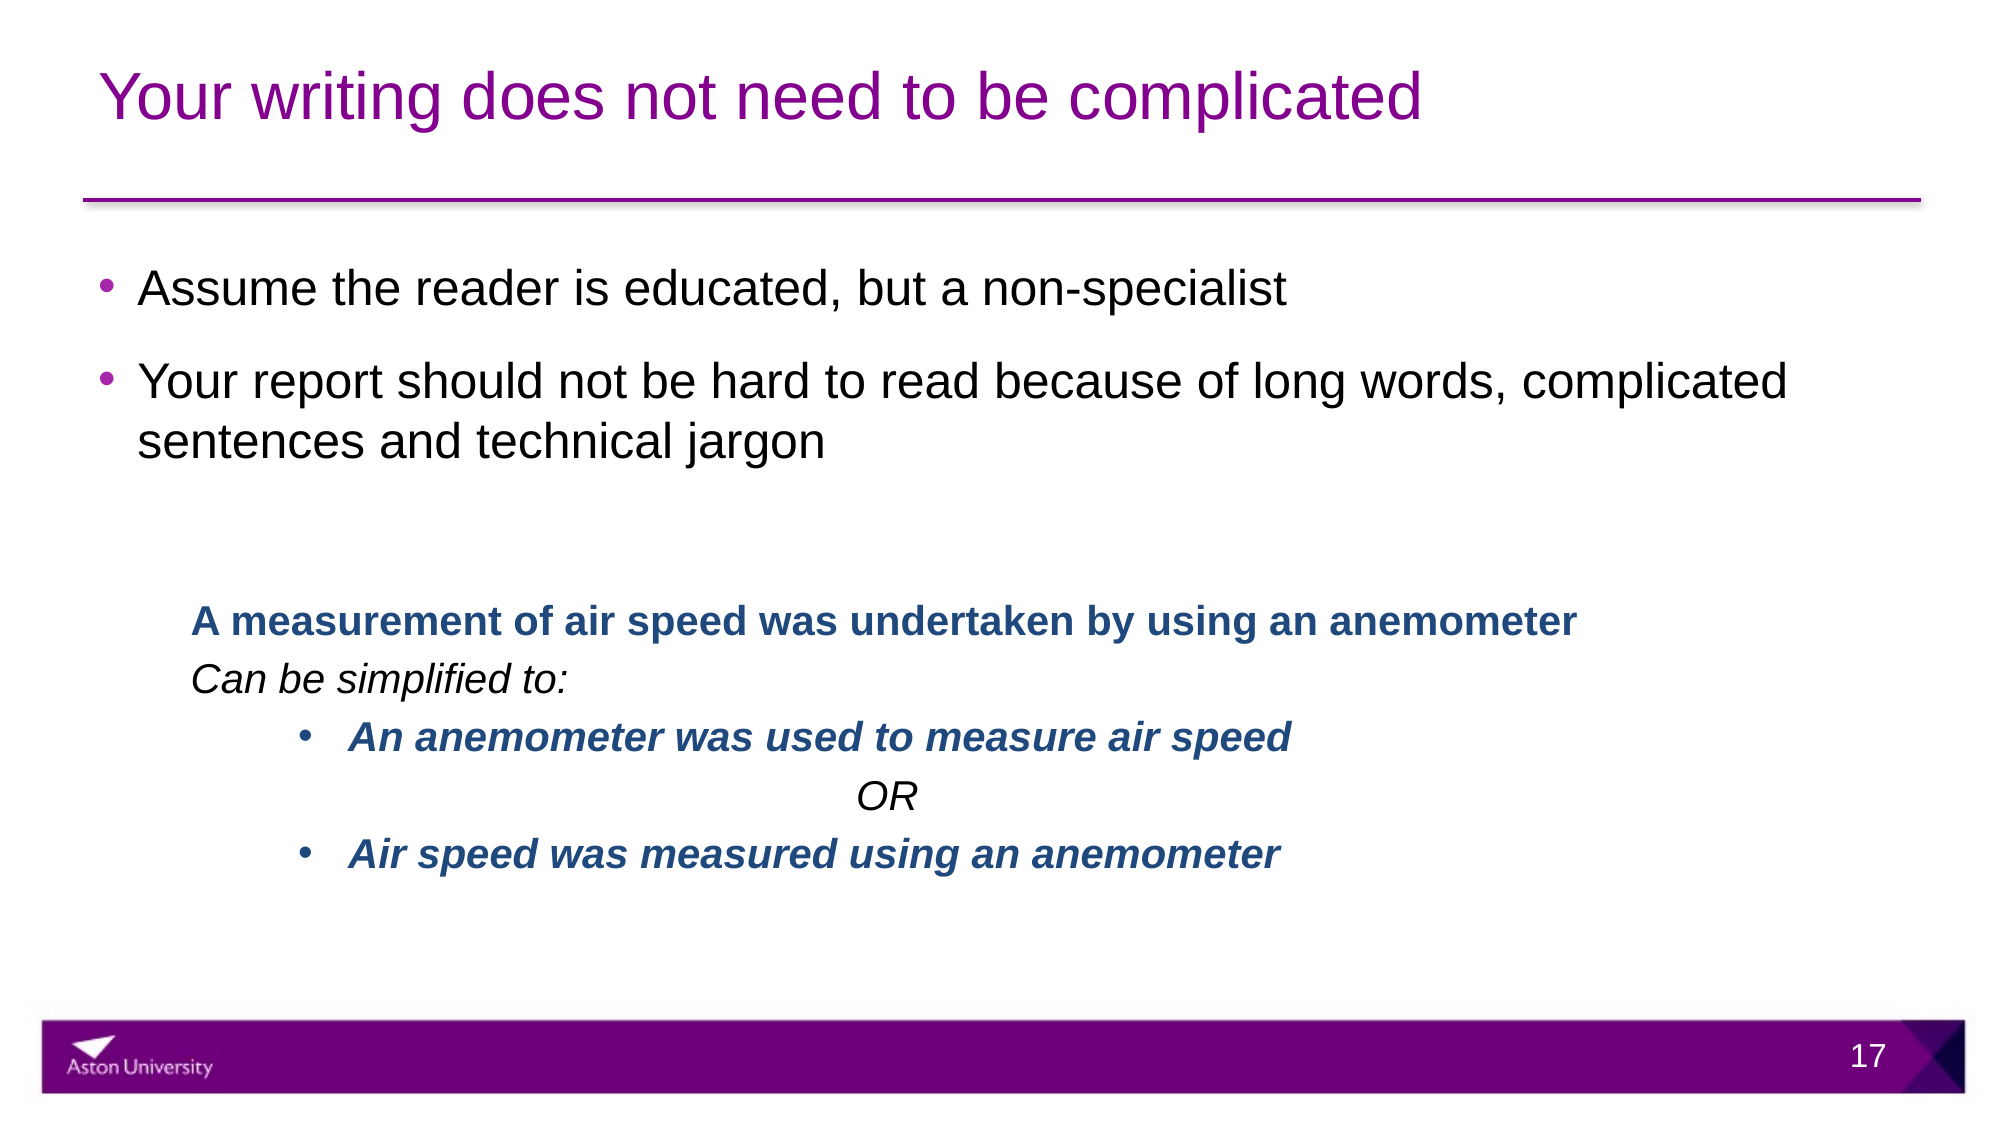

# Your writing does not need to be complicated
Assume the reader is educated, but a non-specialist
Your report should not be hard to read because of long words, complicated sentences and technical jargon

A measurement of air speed was undertaken by using an anemometer
Can be simplified to:
An anemometer was used to measure air speed
				OR
Air speed was measured using an anemometer